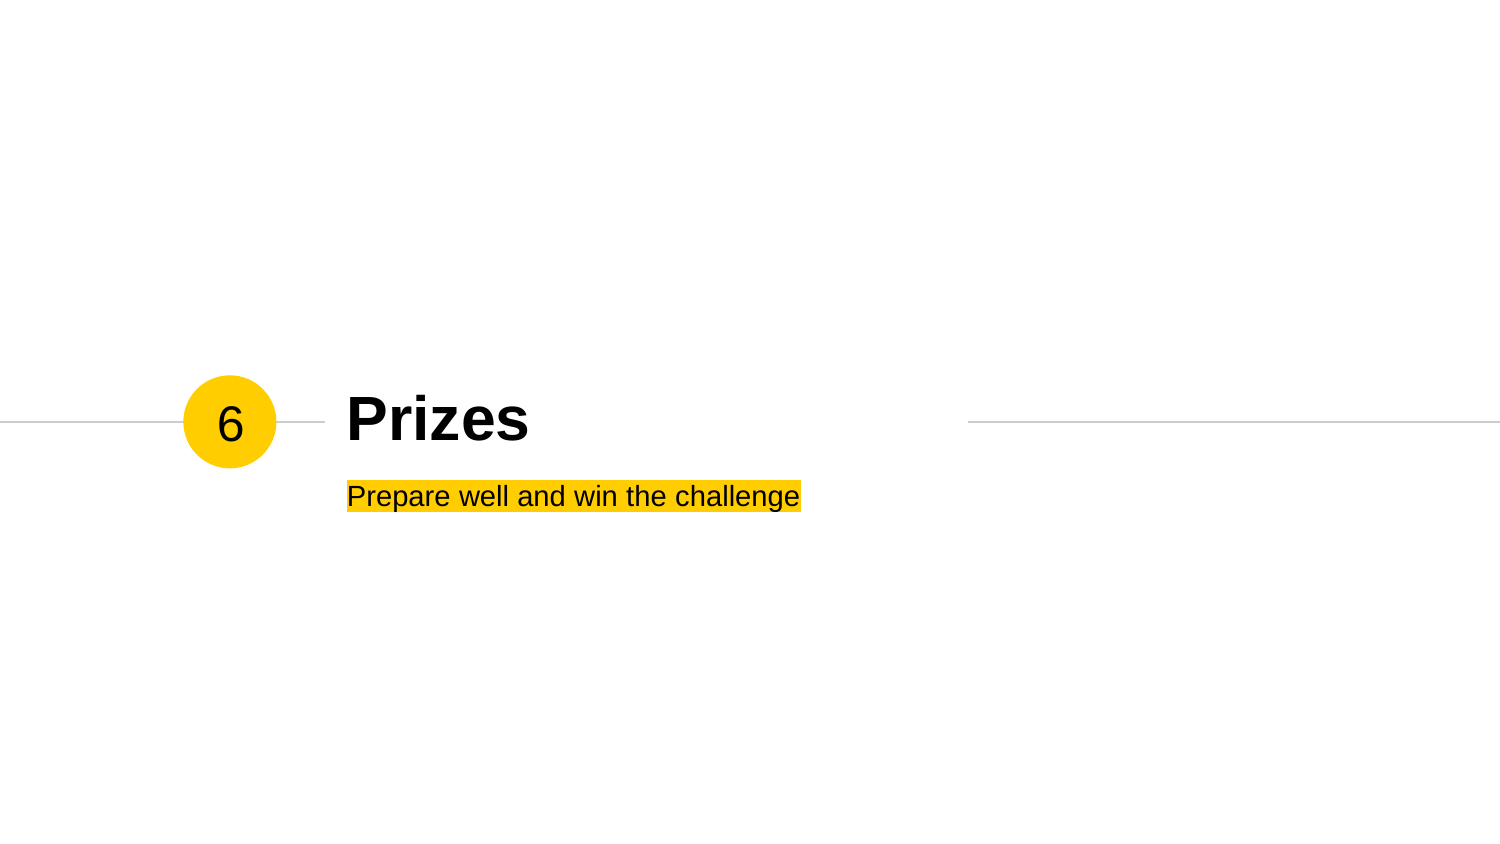

# Prizes
6
Prepare well and win the challenge